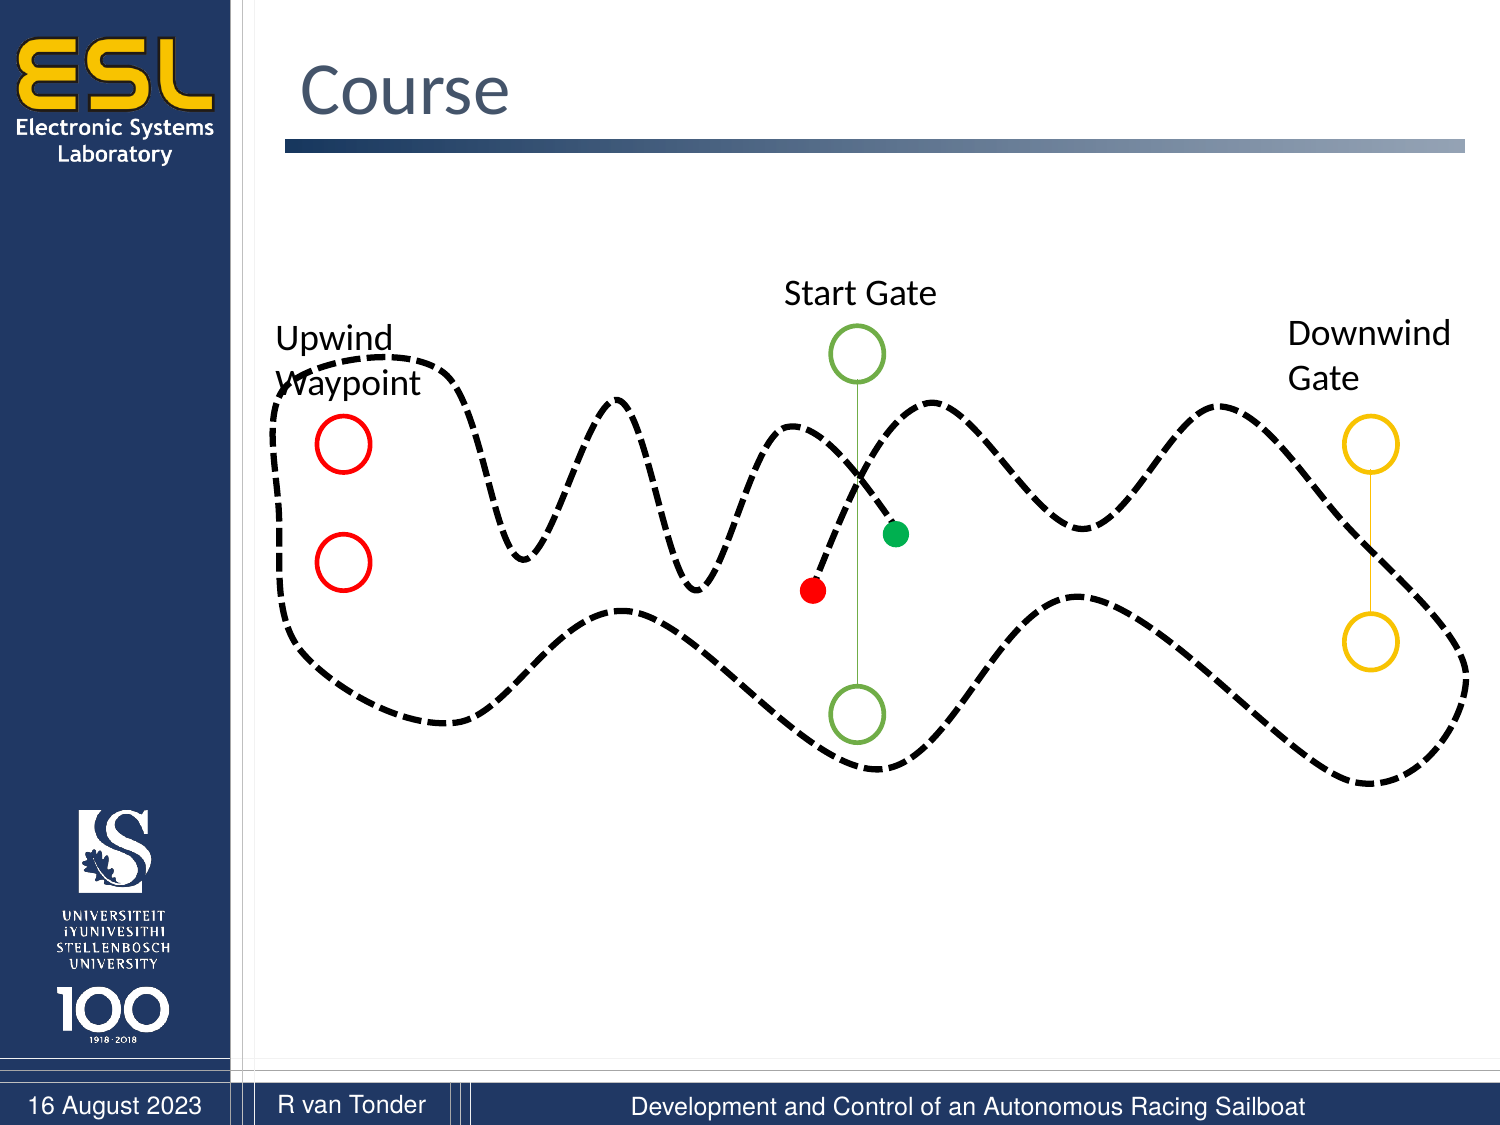

Course
Start Gate
Downwind Gate
Upwind Waypoint